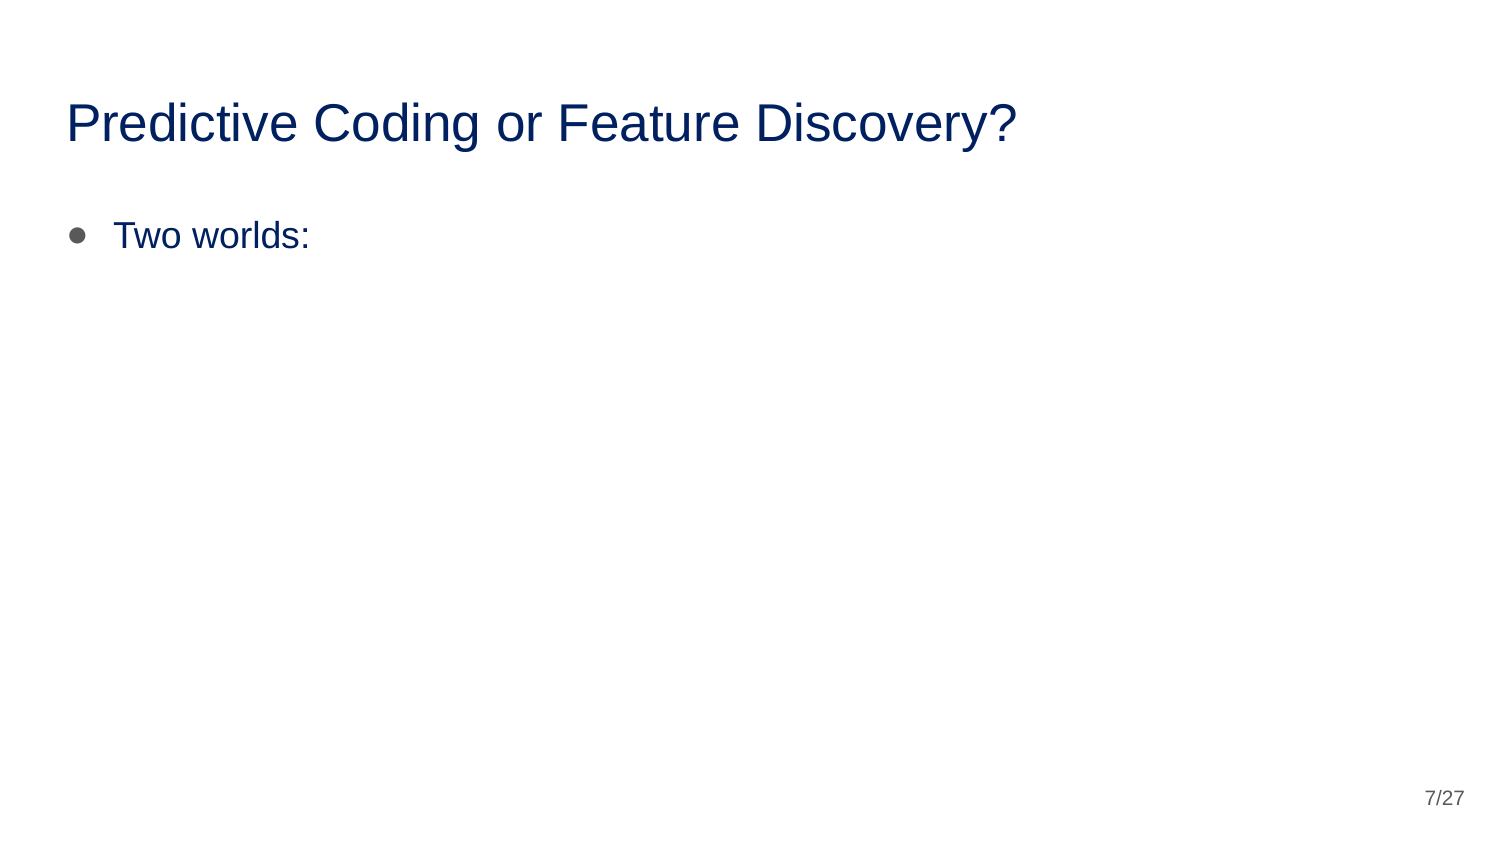

# Predictive Coding or Feature Discovery?
Two worlds:

7/27